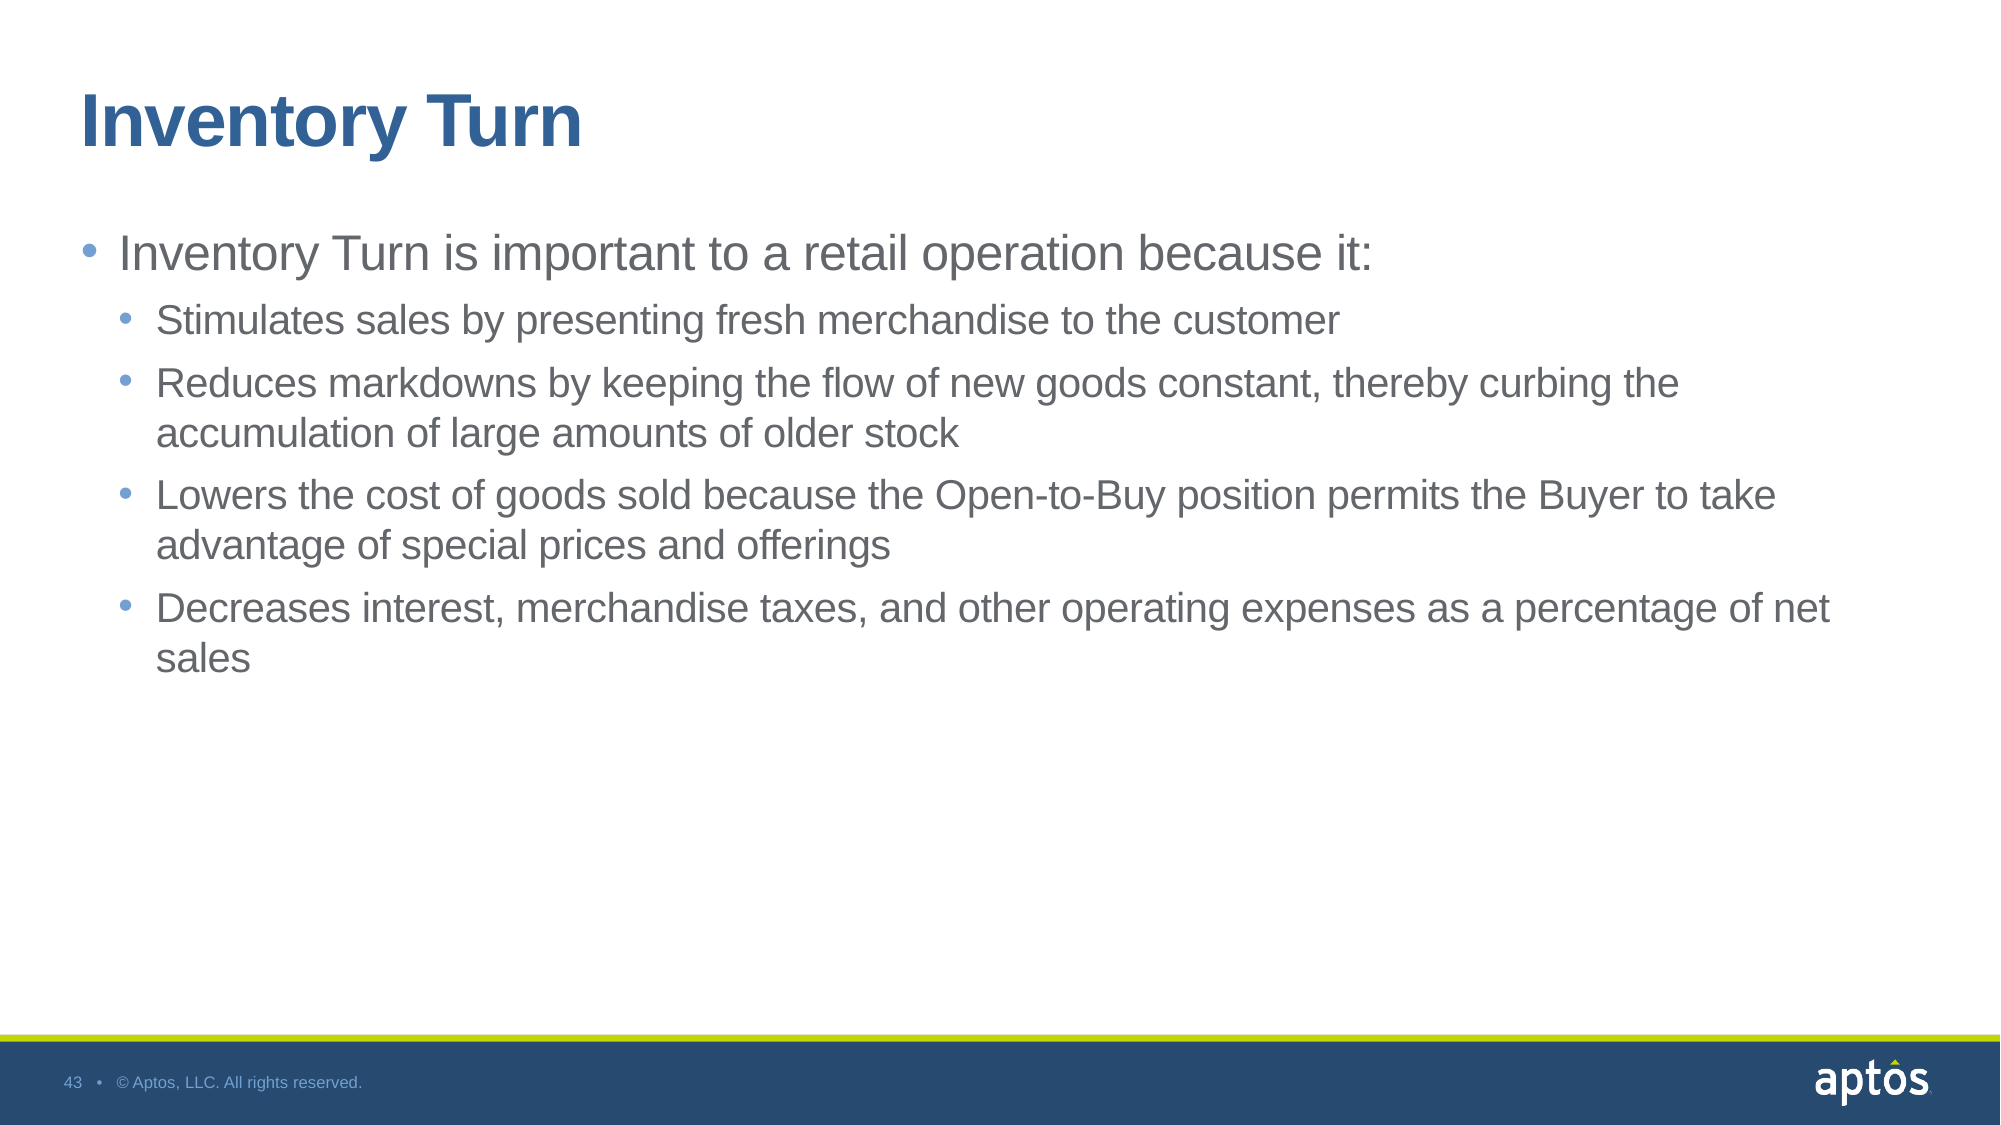

# Inventory Turn
Inventory Turn is important to a retail operation because it:
Stimulates sales by presenting fresh merchandise to the customer
Reduces markdowns by keeping the flow of new goods constant, thereby curbing the accumulation of large amounts of older stock
Lowers the cost of goods sold because the Open-to-Buy position permits the Buyer to take advantage of special prices and offerings
Decreases interest, merchandise taxes, and other operating expenses as a percentage of net sales